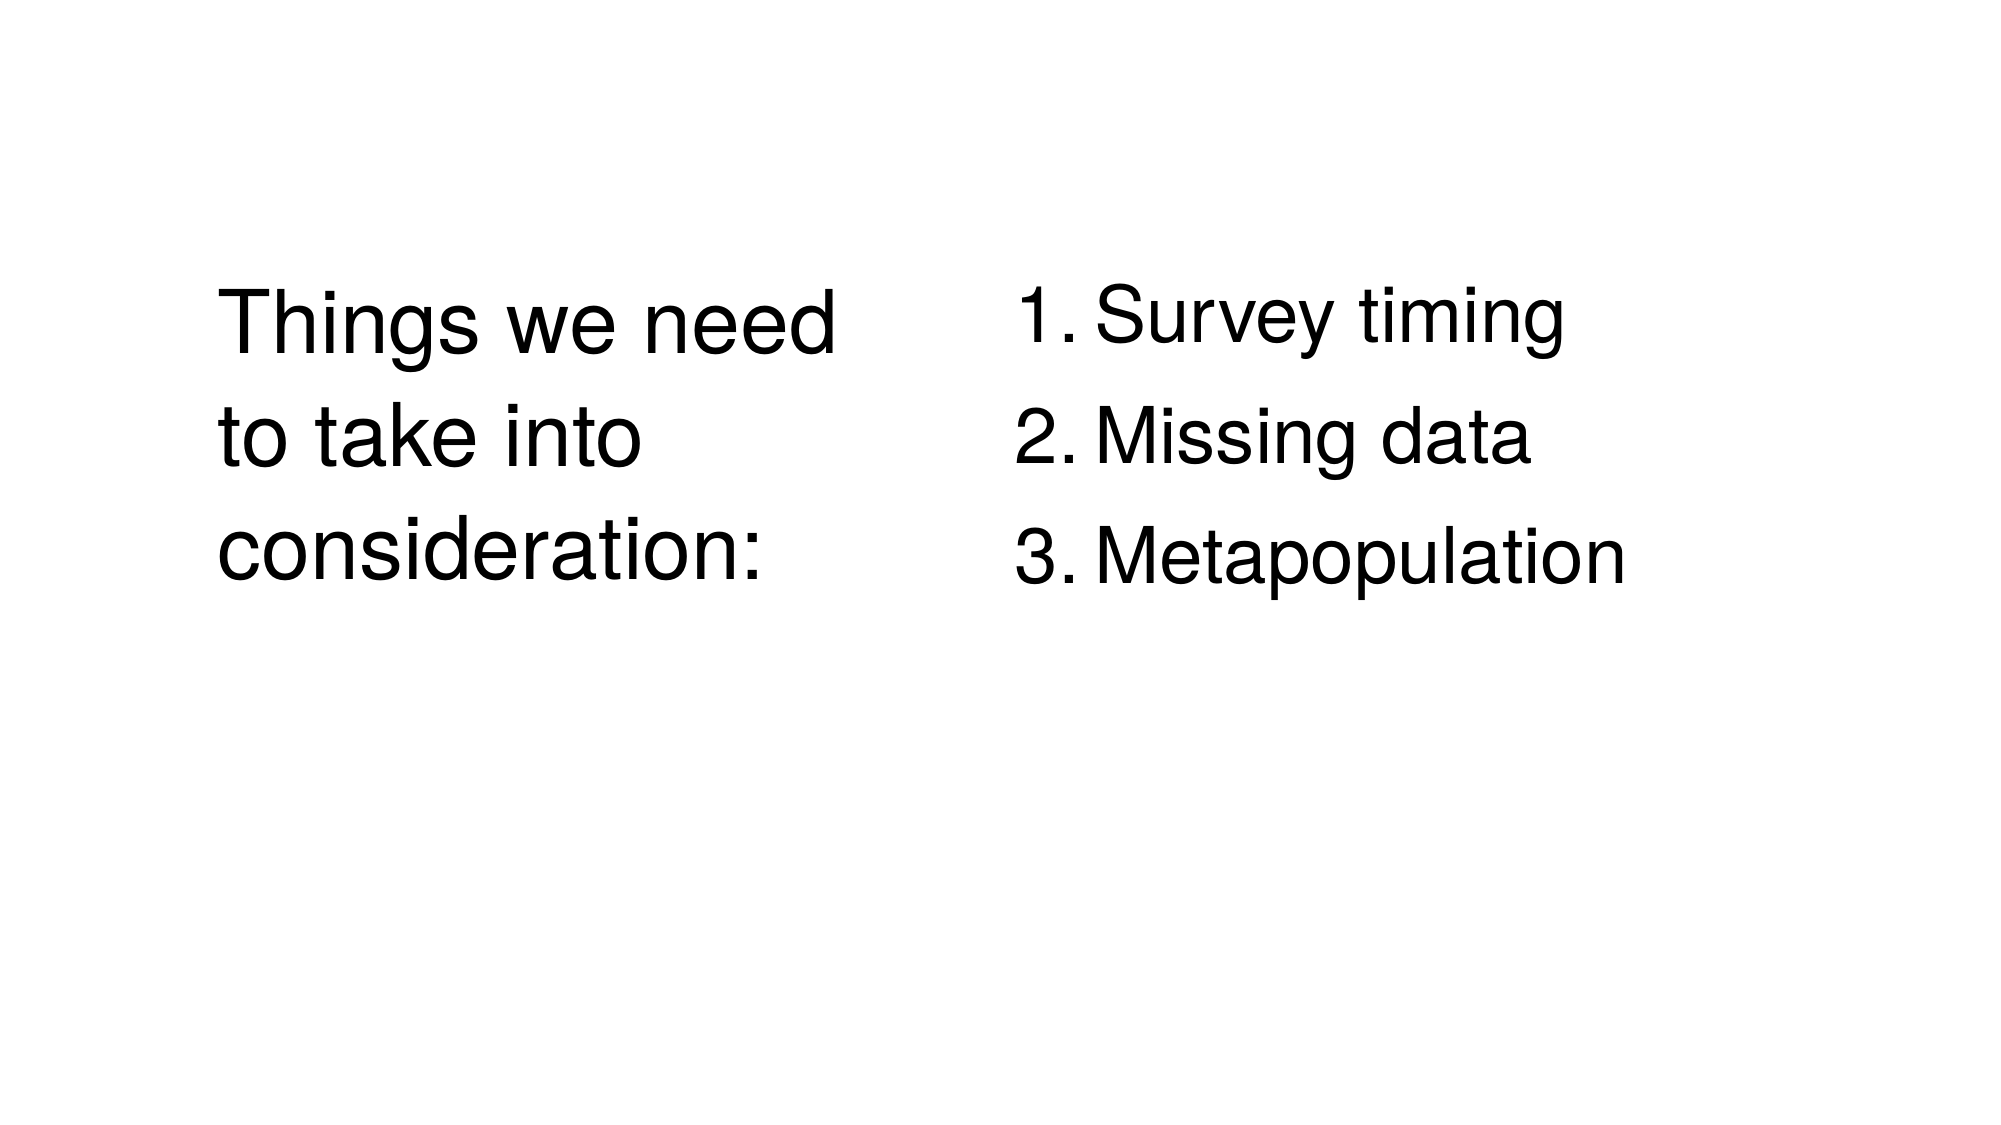

# Things we need to take into consideration:
Survey timing
Missing data
Metapopulation